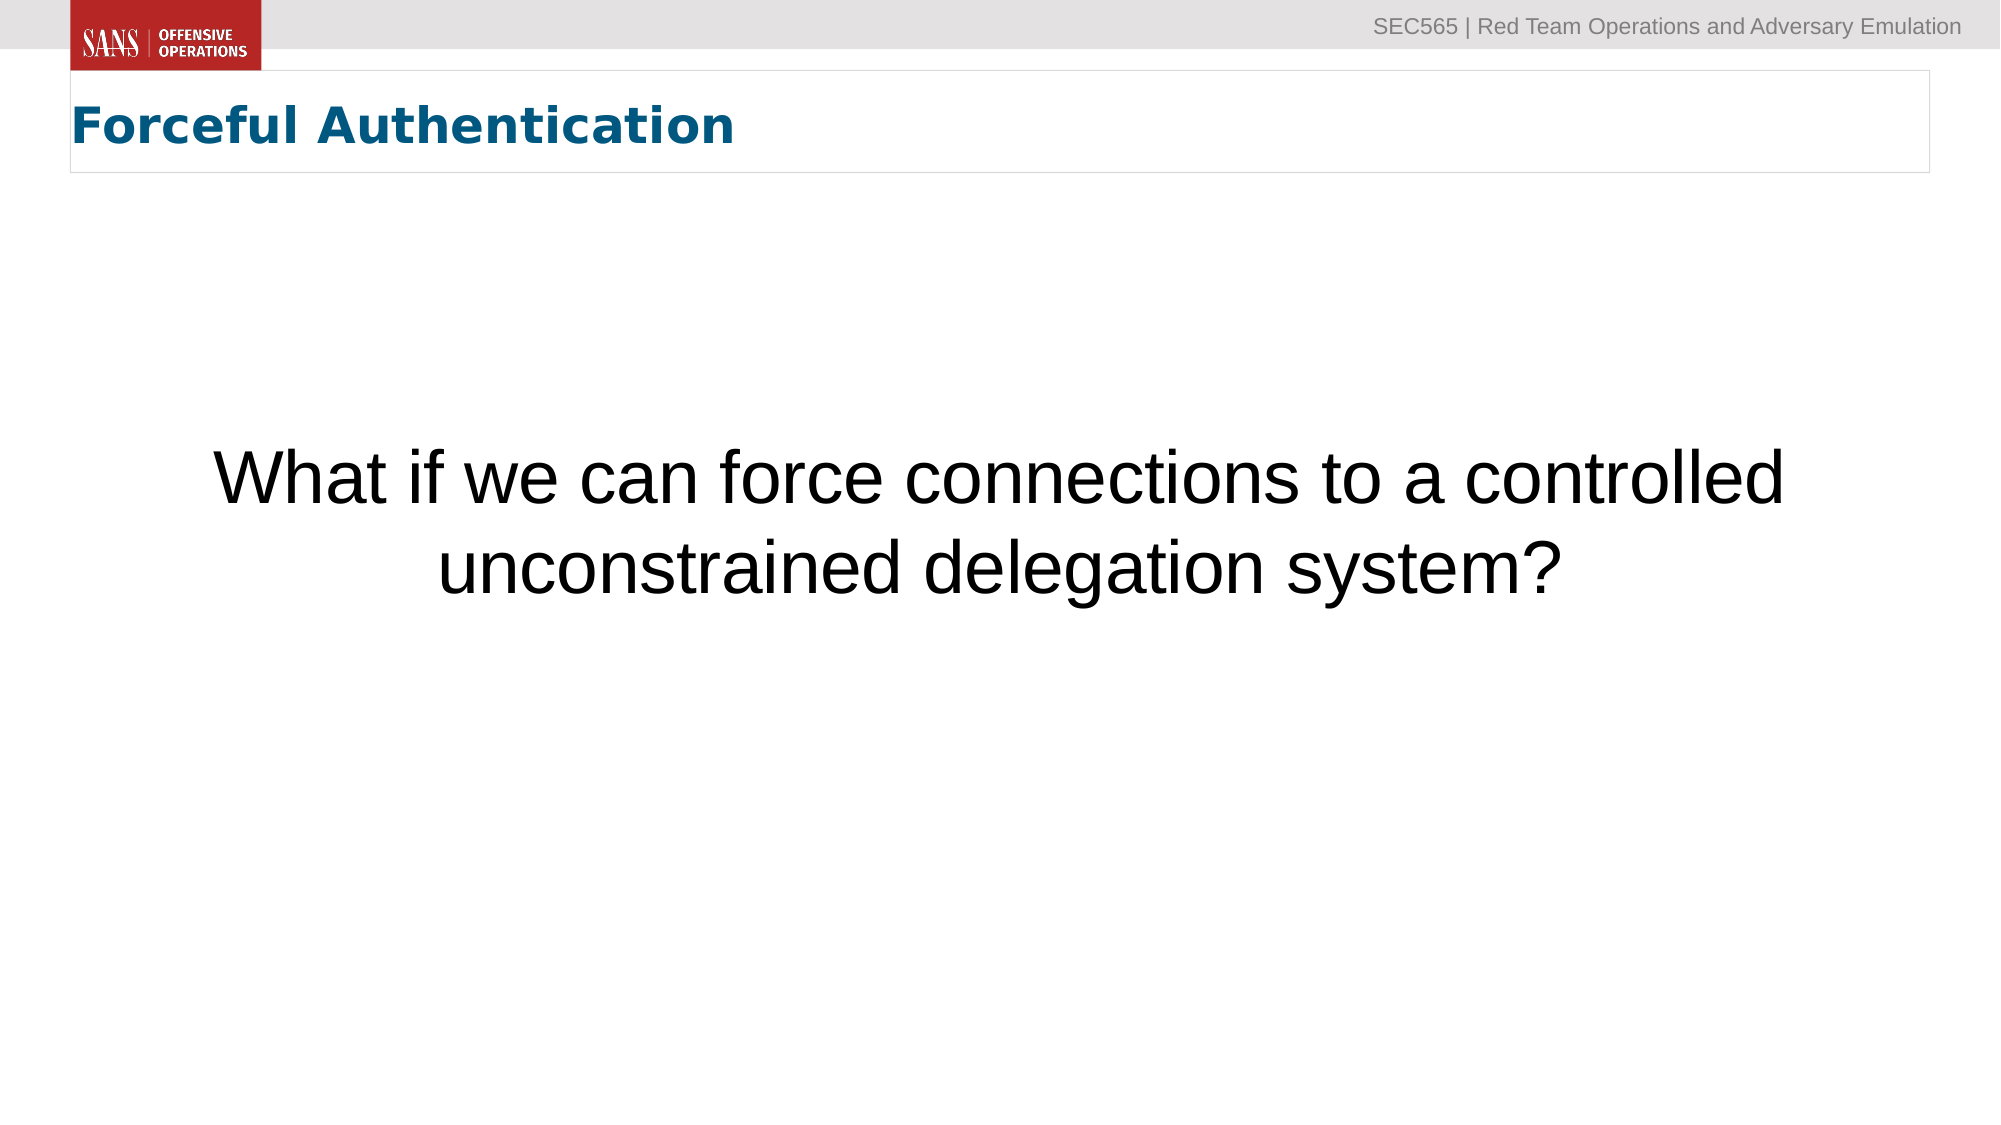

# Forceful Authentication

What if we can force connections to a controlled unconstrained delegation system?